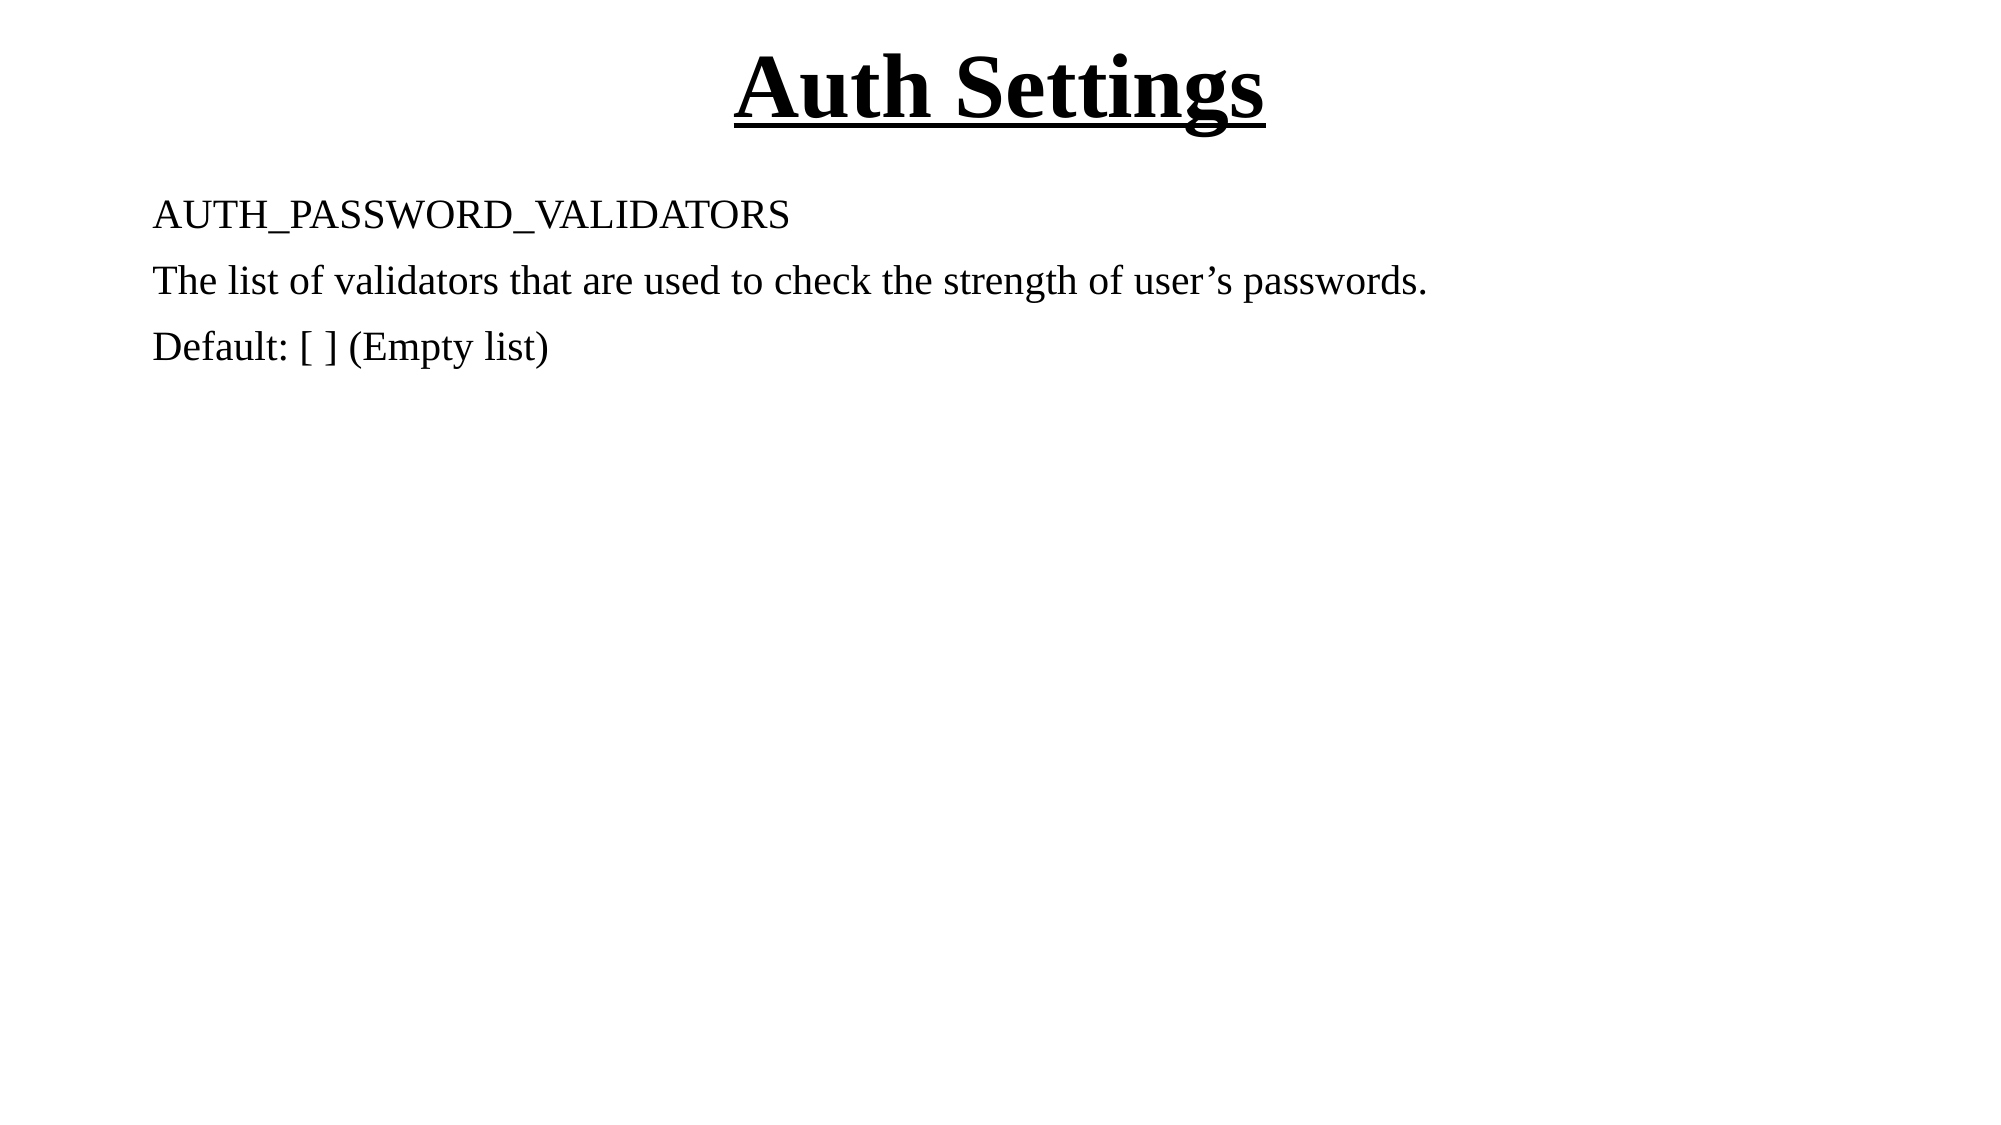

# Auth Settings
AUTH_PASSWORD_VALIDATORS
The list of validators that are used to check the strength of user’s passwords.
Default: [ ] (Empty list)